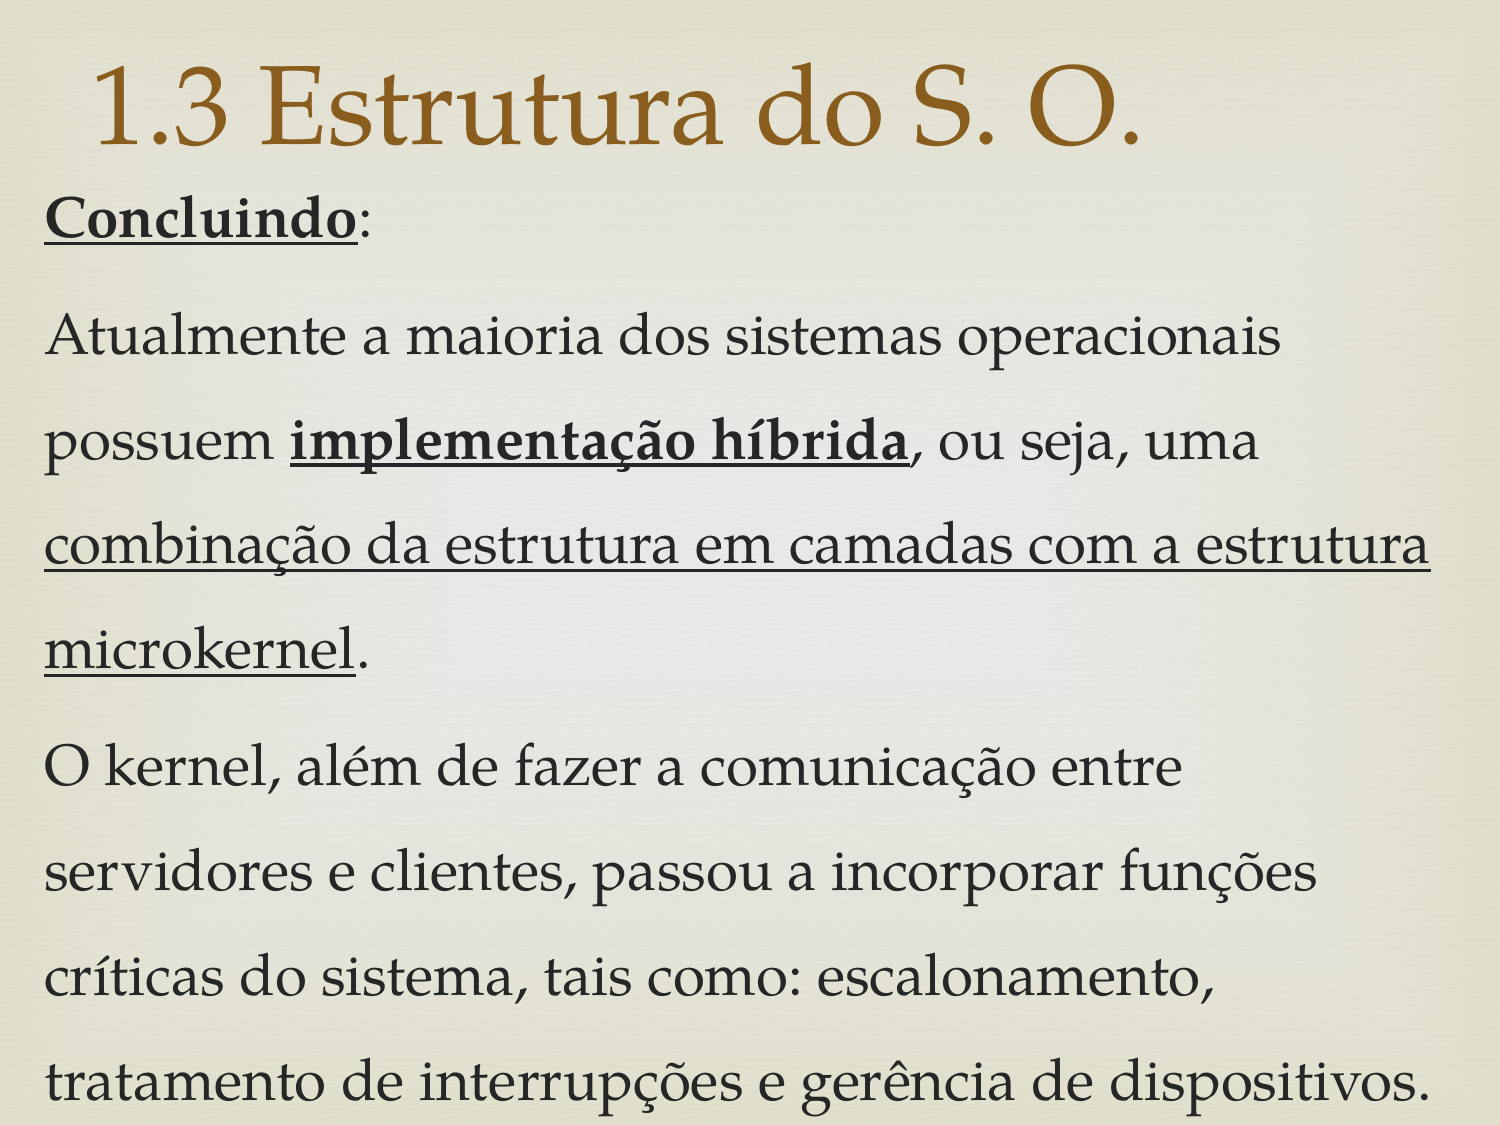

# 1.3 Estrutura do S. O.
Concluindo:
Atualmente a maioria dos sistemas operacionais possuem implementação híbrida, ou seja, uma combinação da estrutura em camadas com a estrutura microkernel.
O kernel, além de fazer a comunicação entre servidores e clientes, passou a incorporar funções críticas do sistema, tais como: escalonamento, tratamento de interrupções e gerência de dispositivos.